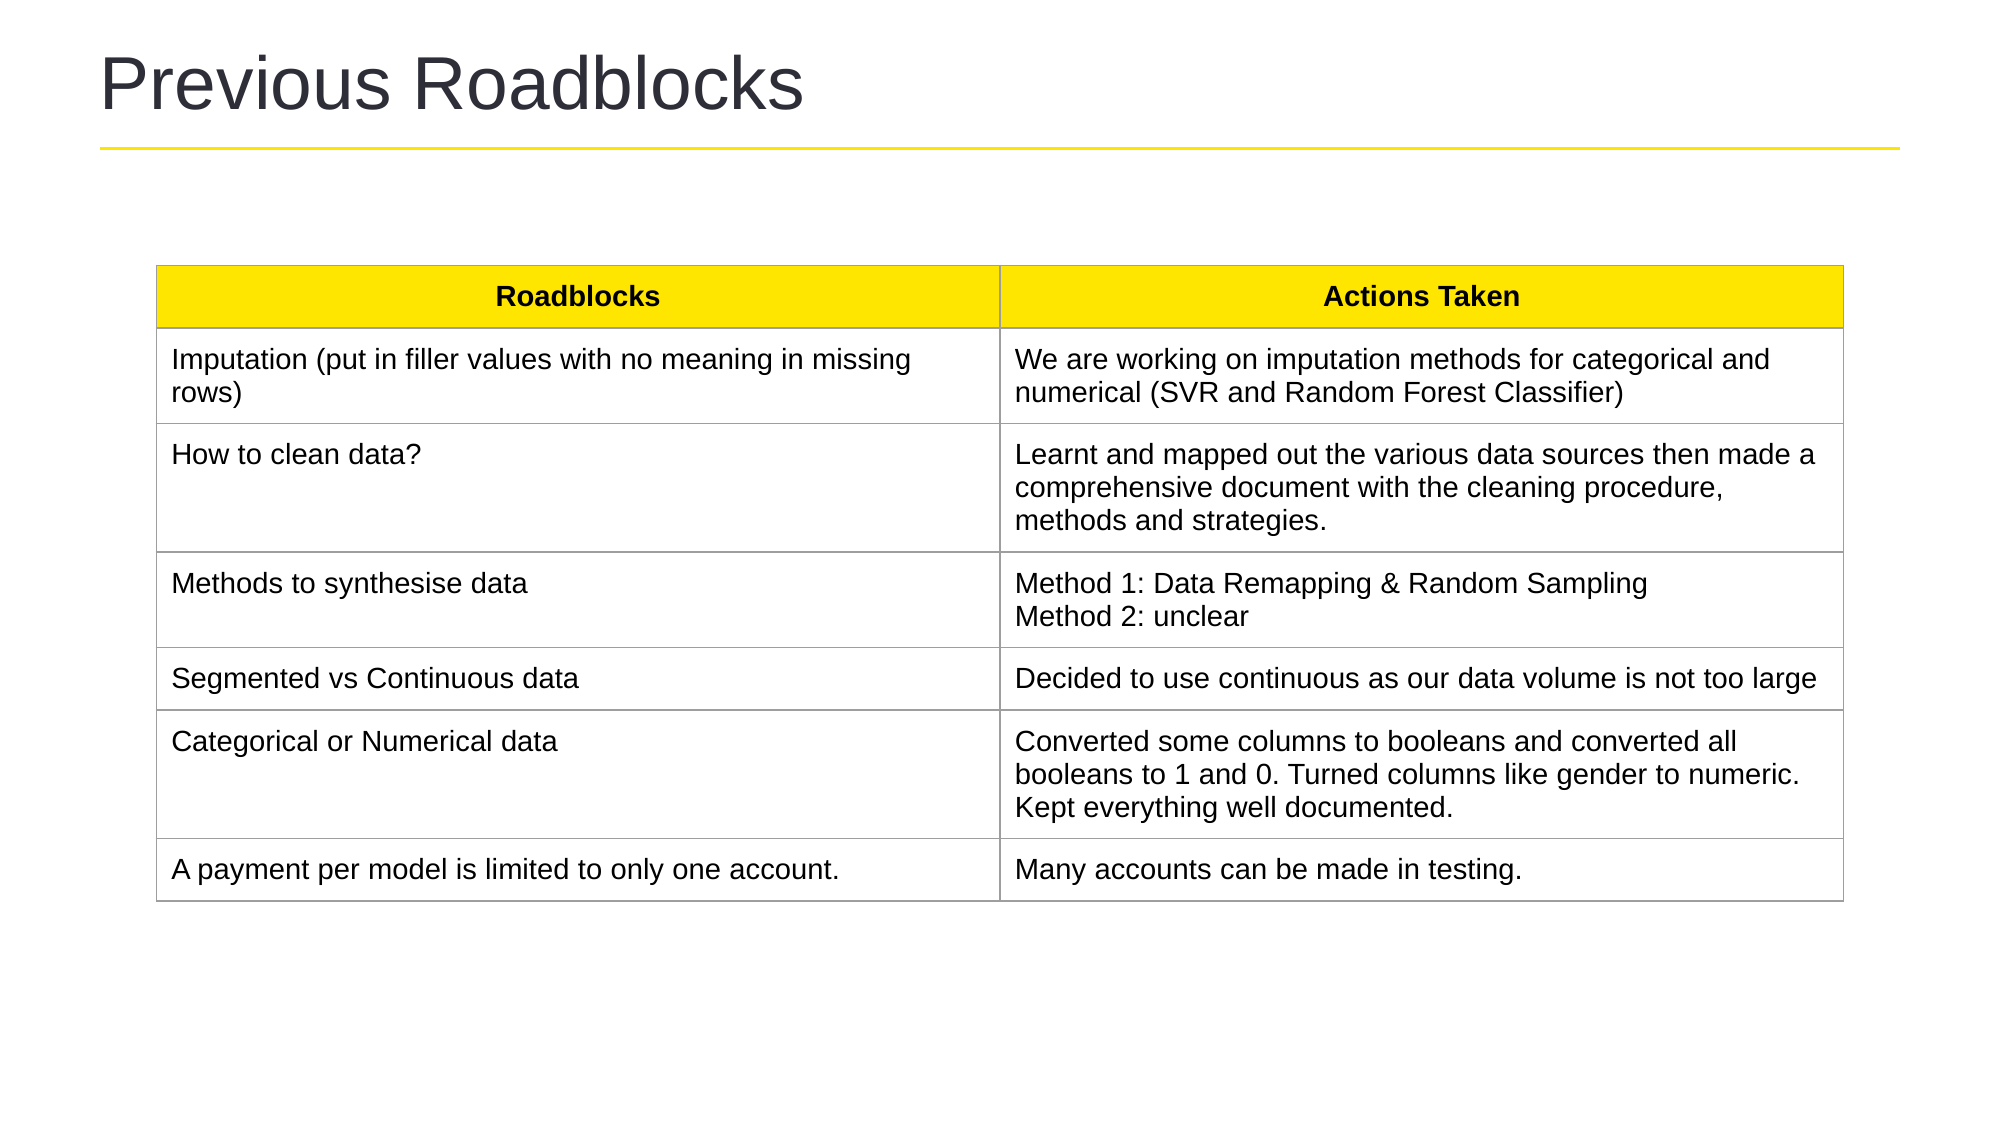

# Previous Roadblocks
| Roadblocks | Actions Taken |
| --- | --- |
| Imputation (put in filler values with no meaning in missing rows) | We are working on imputation methods for categorical and numerical (SVR and Random Forest Classifier) |
| How to clean data? | Learnt and mapped out the various data sources then made a comprehensive document with the cleaning procedure, methods and strategies. |
| Methods to synthesise data | Method 1: Data Remapping & Random Sampling Method 2: unclear |
| Segmented vs Continuous data | Decided to use continuous as our data volume is not too large |
| Categorical or Numerical data | Converted some columns to booleans and converted all booleans to 1 and 0. Turned columns like gender to numeric. Kept everything well documented. |
| A payment per model is limited to only one account. | Many accounts can be made in testing. |